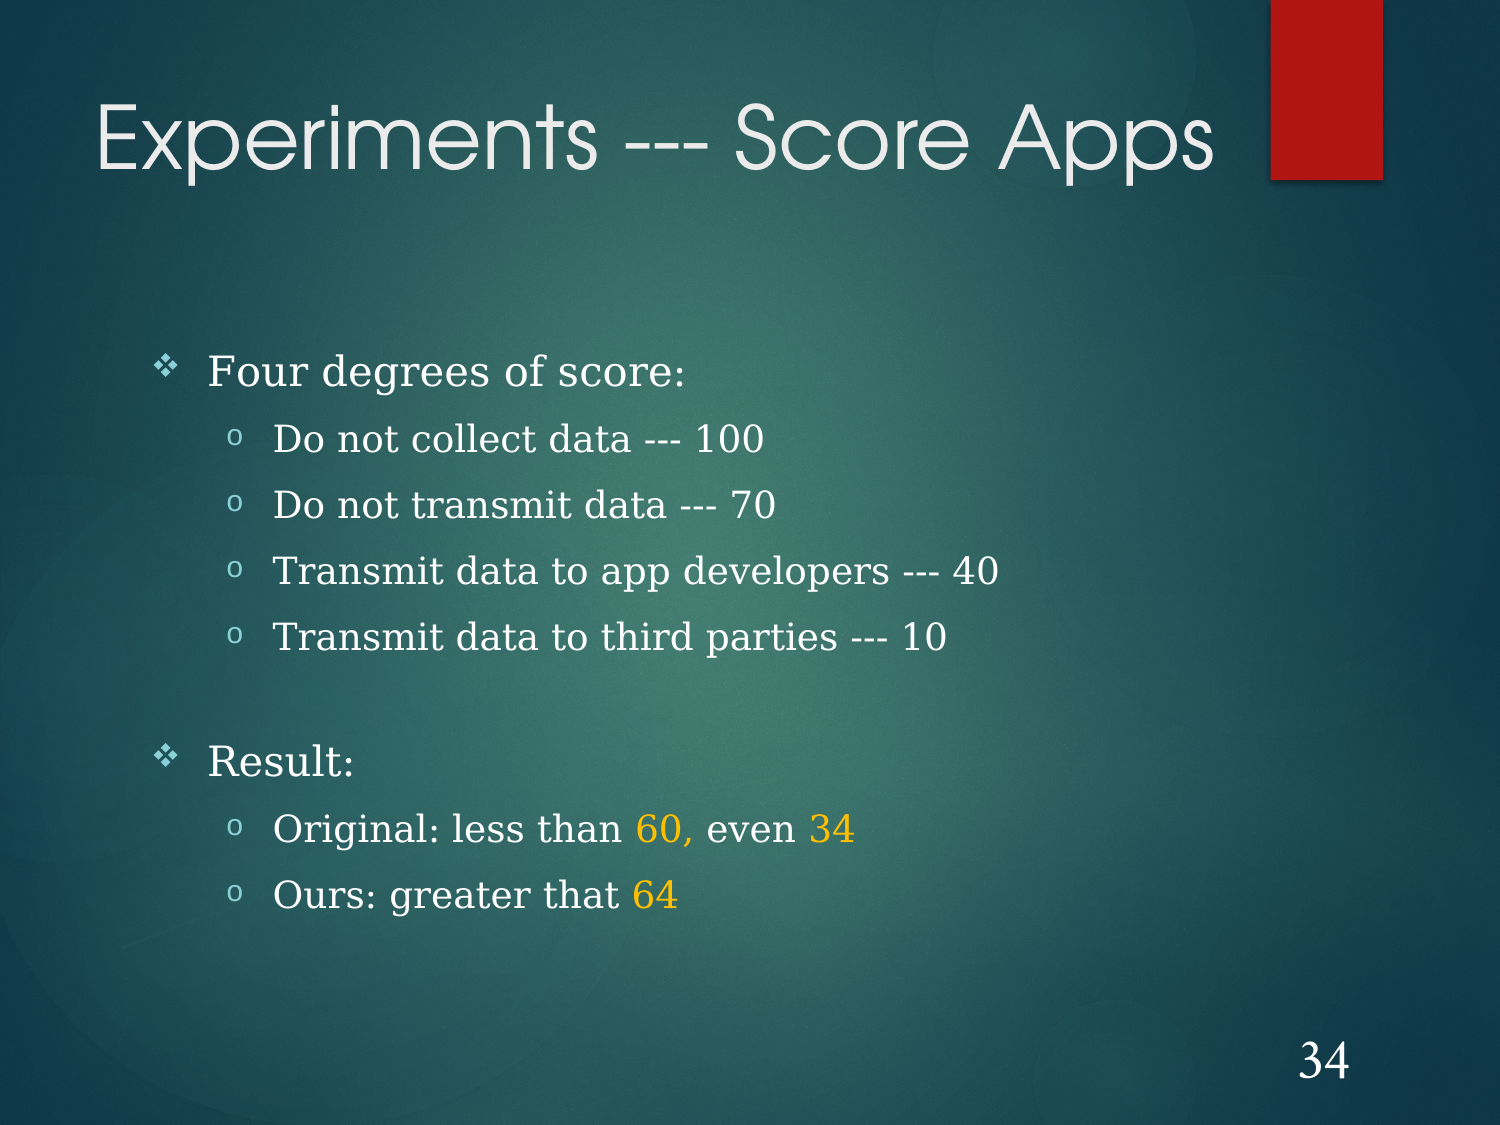

# Experiments --- Score Apps
Four degrees of score:
Do not collect data --- 100
Do not transmit data --- 70
Transmit data to app developers --- 40
Transmit data to third parties --- 10

Result:
Original: less than 60, even 34
Ours: greater that 64

34